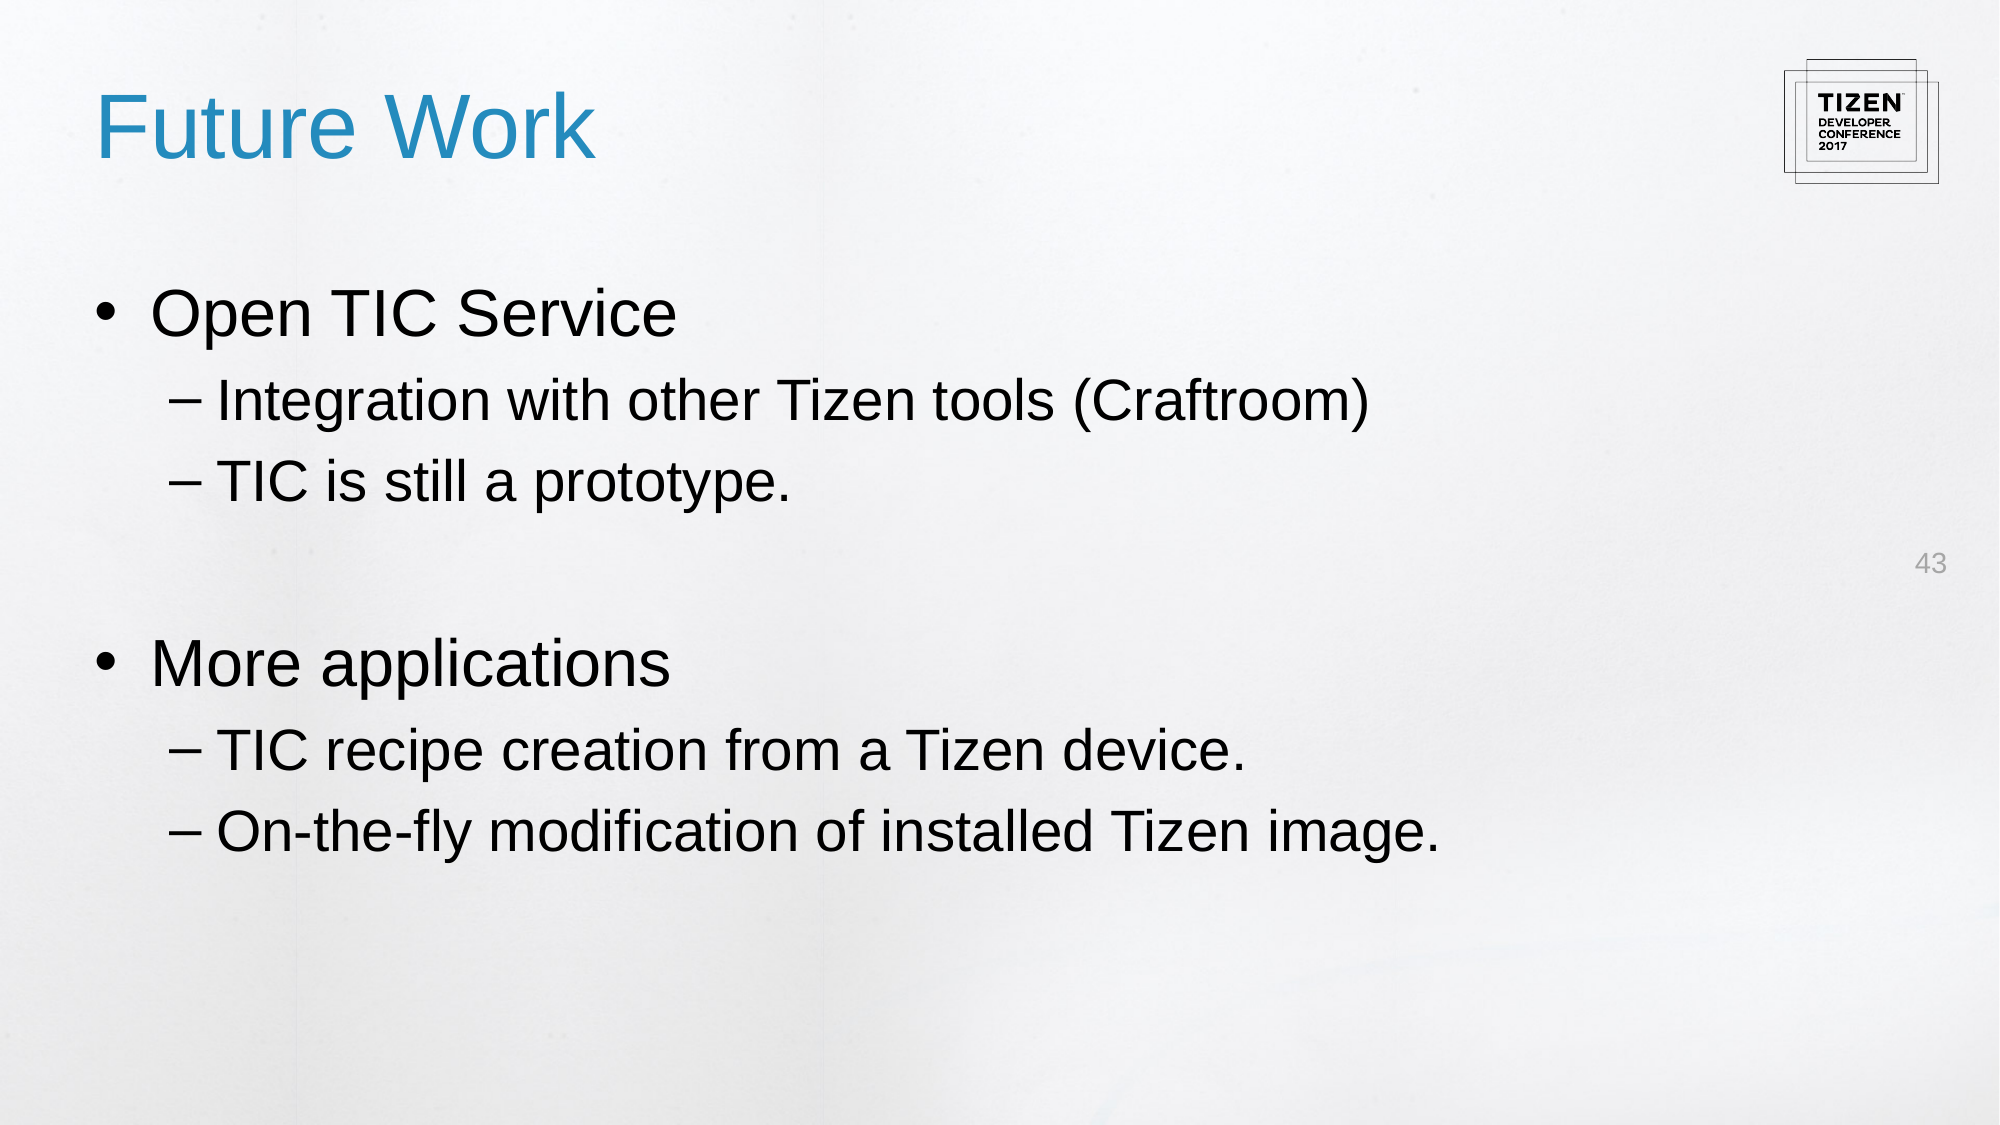

# Future Work
Open TIC Service
Integration with other Tizen tools (Craftroom)
TIC is still a prototype.

More applications
TIC recipe creation from a Tizen device.
On-the-fly modification of installed Tizen image.